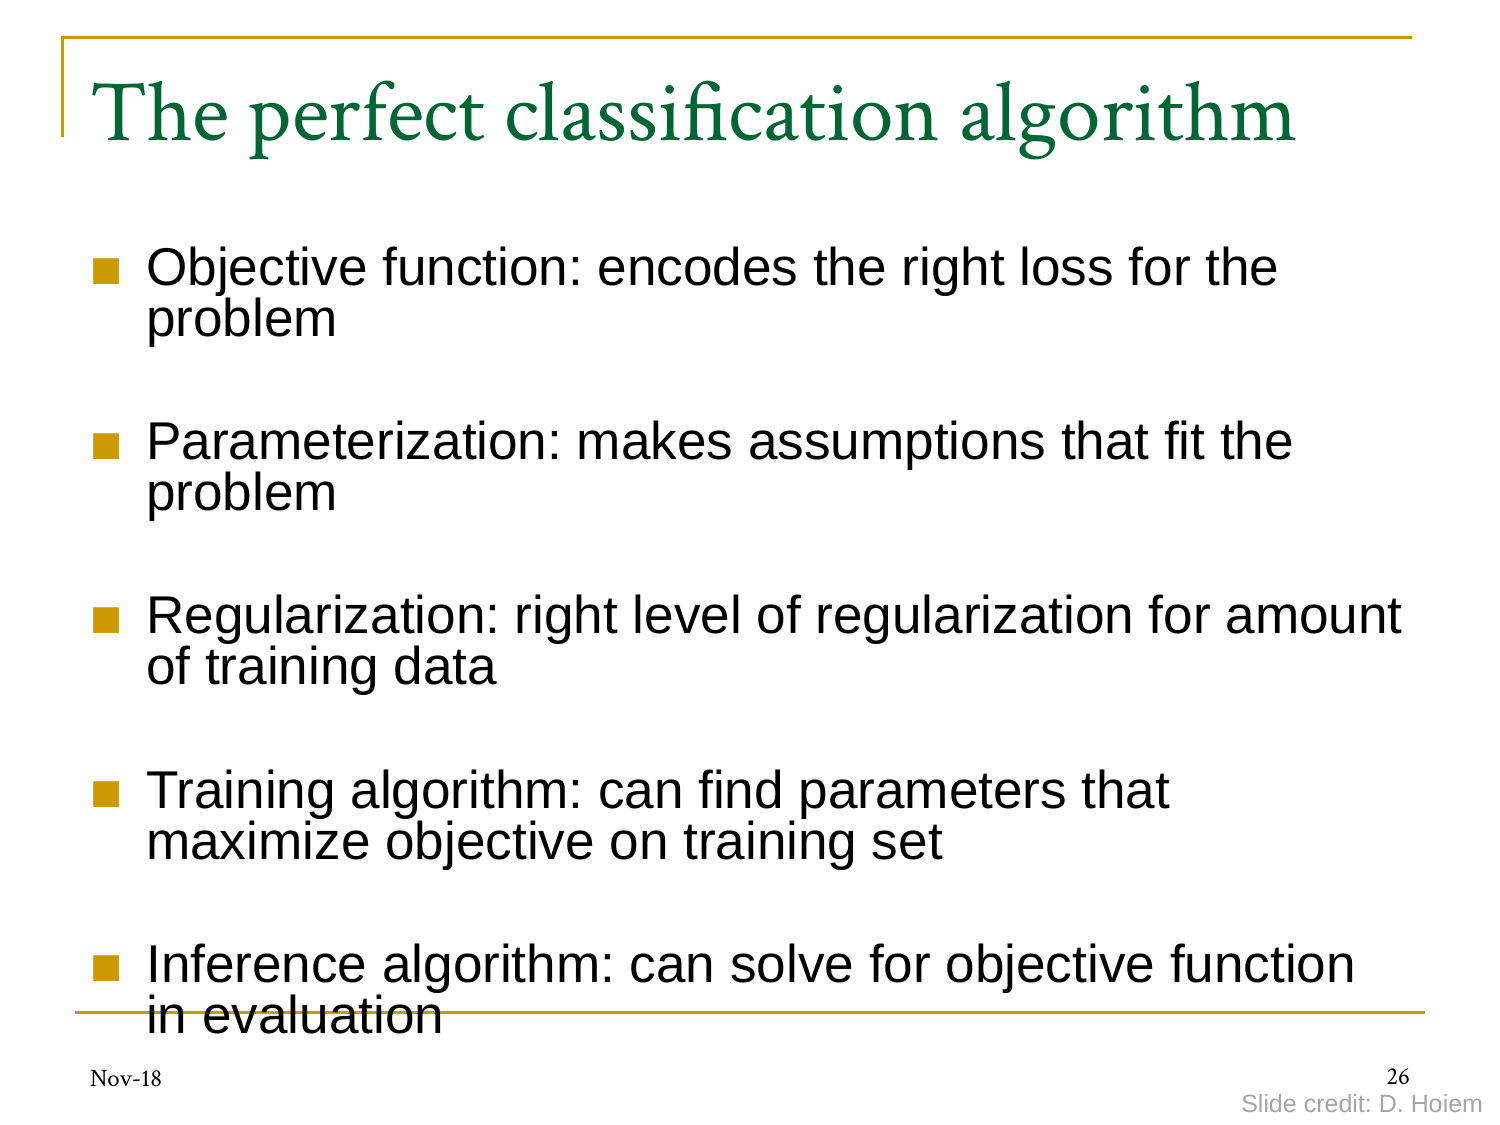

# The perfect classification algorithm

Objective function: encodes the right loss for the problem

Parameterization: makes assumptions that fit the problem

Regularization: right level of regularization for amount of training data

Training algorithm: can find parameters that maximize objective on training set

Inference algorithm: can solve for objective function in evaluation
Nov-18
26
Slide credit: D. Hoiem